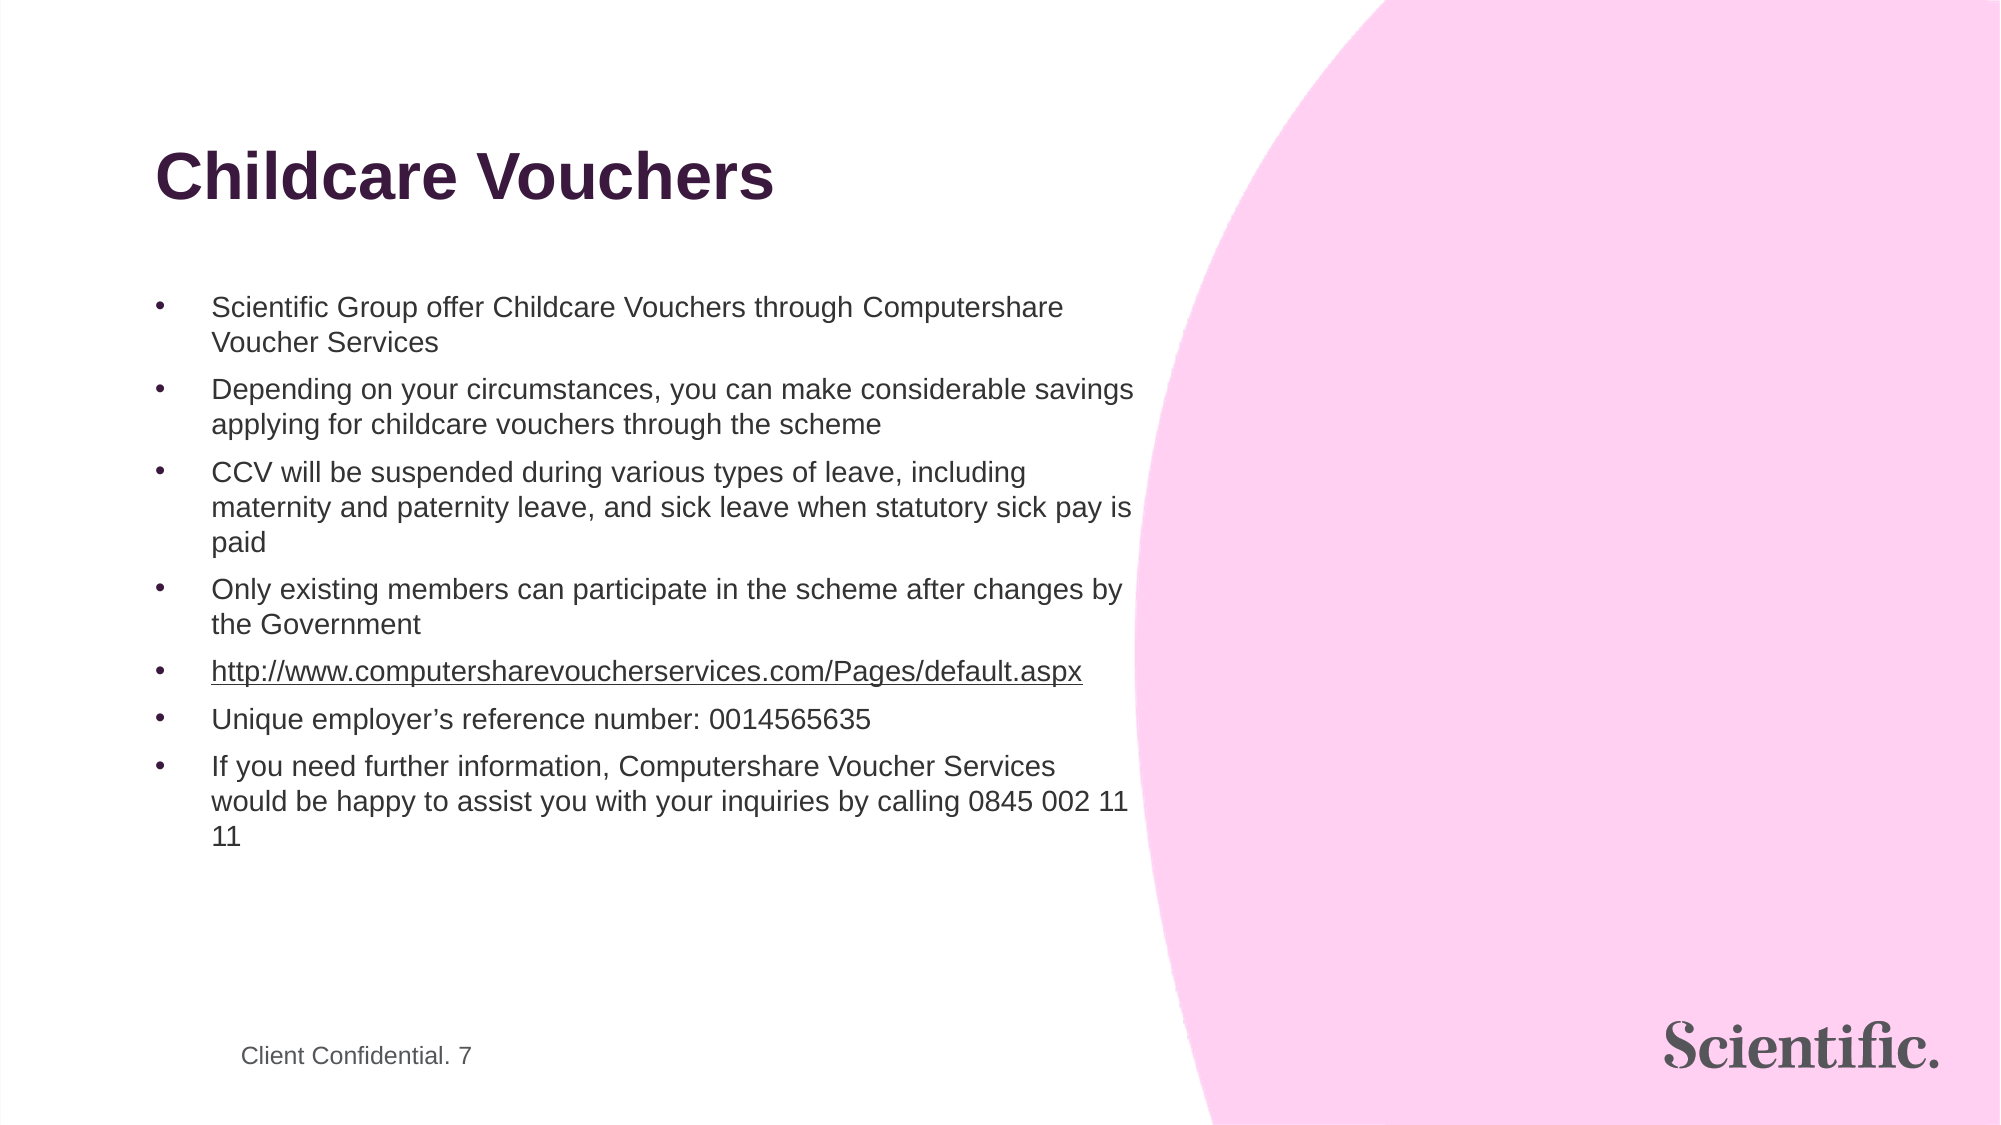

# Childcare Vouchers
Scientific Group offer Childcare Vouchers through Computershare Voucher Services
Depending on your circumstances, you can make considerable savings applying for childcare vouchers through the scheme
CCV will be suspended during various types of leave, including maternity and paternity leave, and sick leave when statutory sick pay is paid
Only existing members can participate in the scheme after changes by the Government
http://www.computersharevoucherservices.com/Pages/default.aspx
Unique employer’s reference number: 0014565635
If you need further information, Computershare Voucher Services would be happy to assist you with your inquiries by calling 0845 002 11 11

Client Confidential. 7